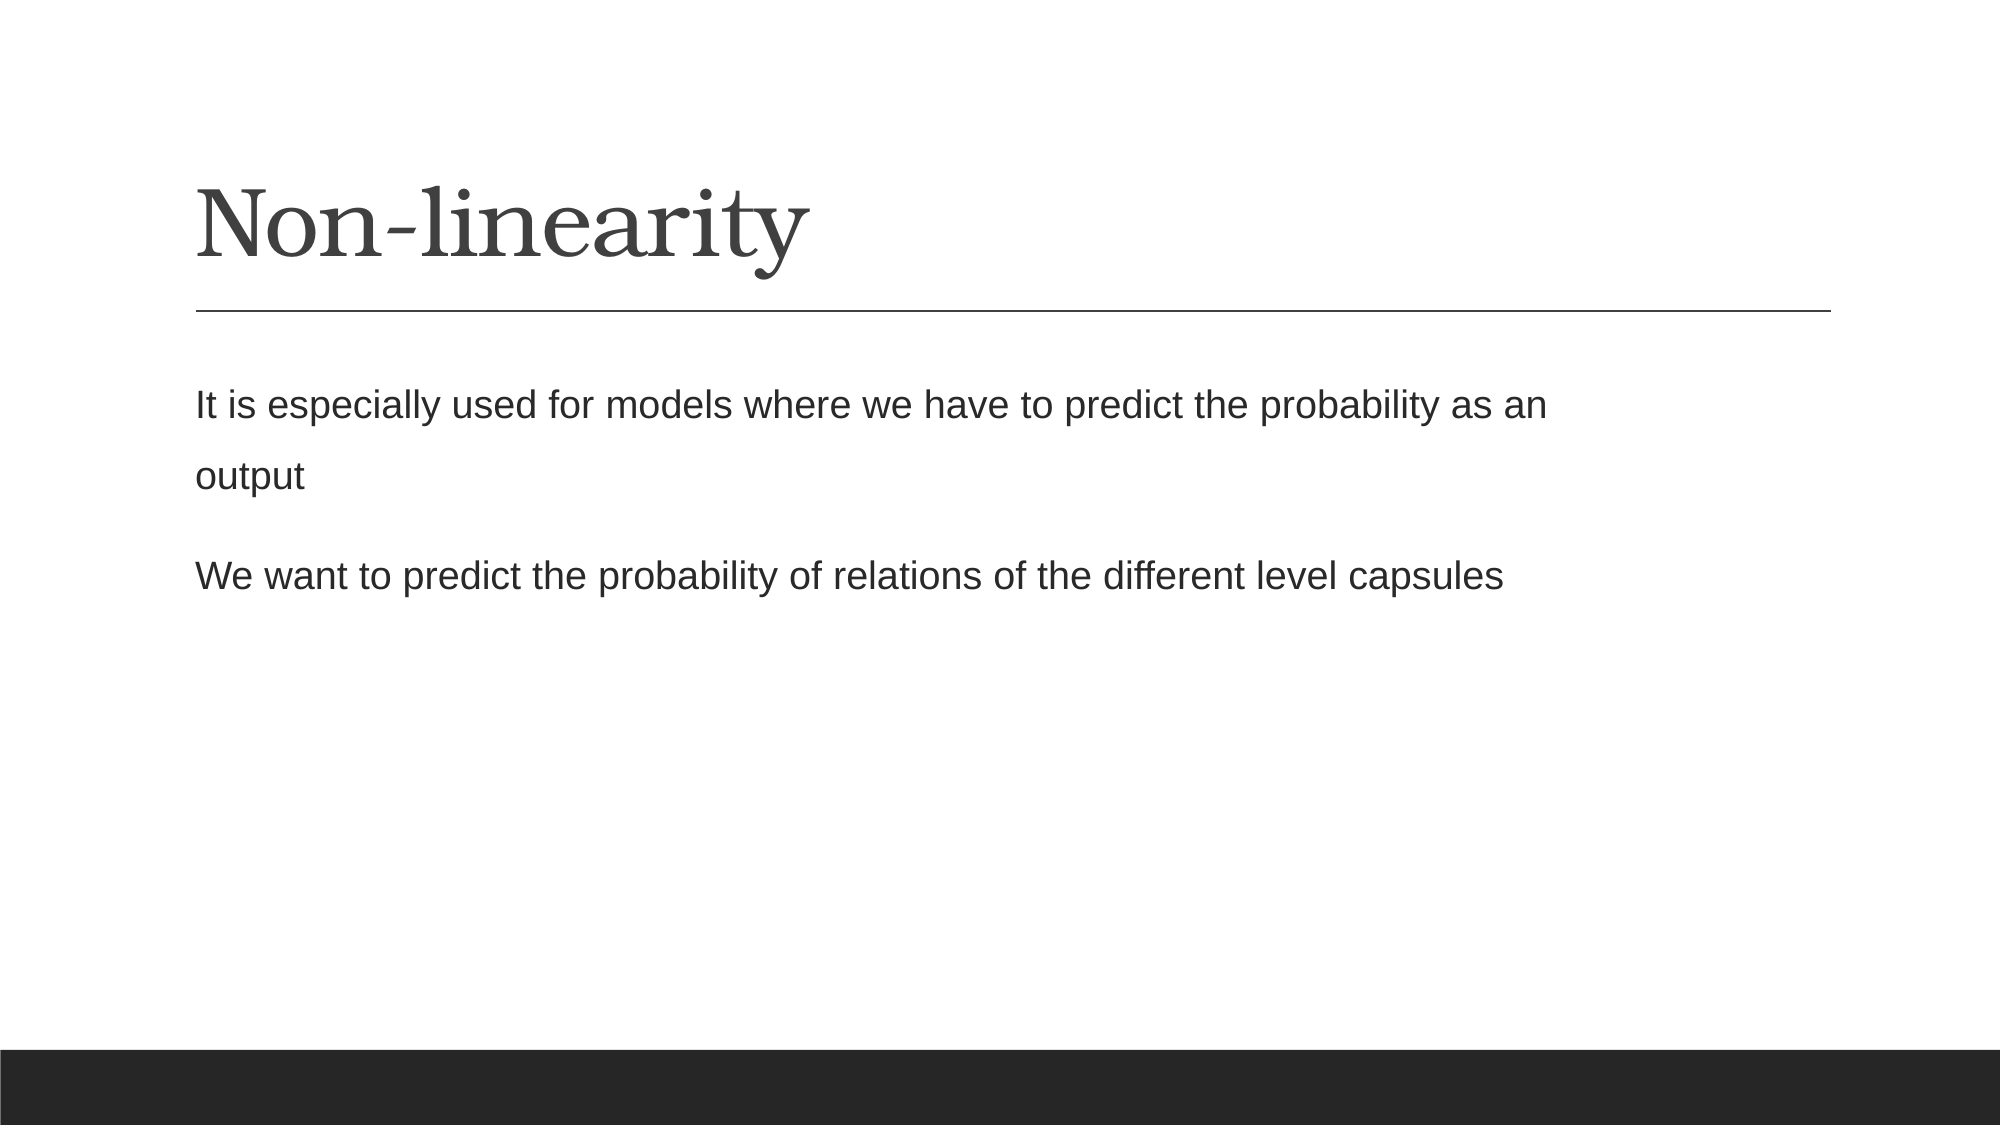

# Non-linearity
It is especially used for models where we have to predict the probability as an output
We want to predict the probability of relations of the different level capsules